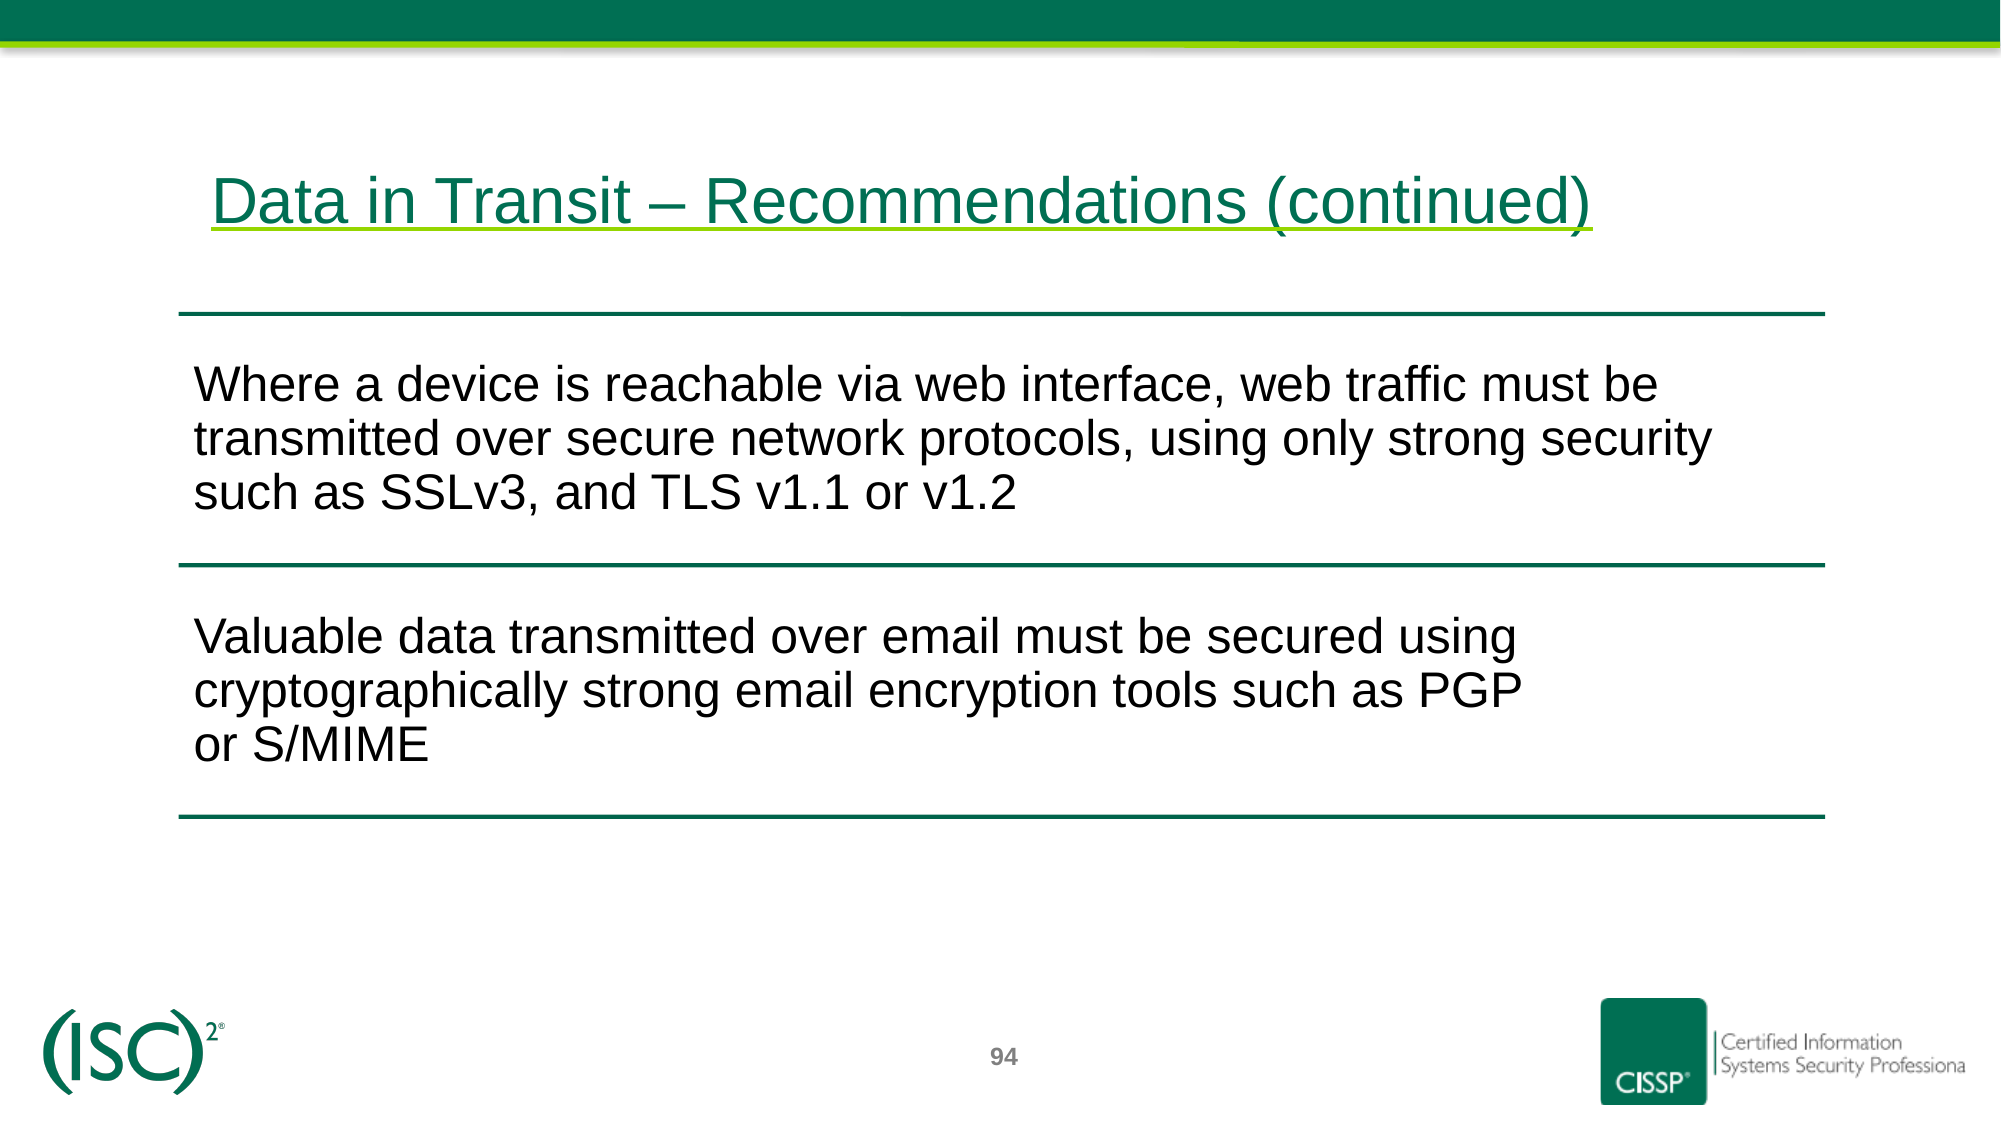

# Data in Transit – Recommendations (continued)
Where a device is reachable via web interface, web traffic must be transmitted over secure network protocols, using only strong security such as SSLv3, and TLS v1.1 or v1.2
Valuable data transmitted over email must be secured using cryptographically strong email encryption tools such as PGP
or S/MIME